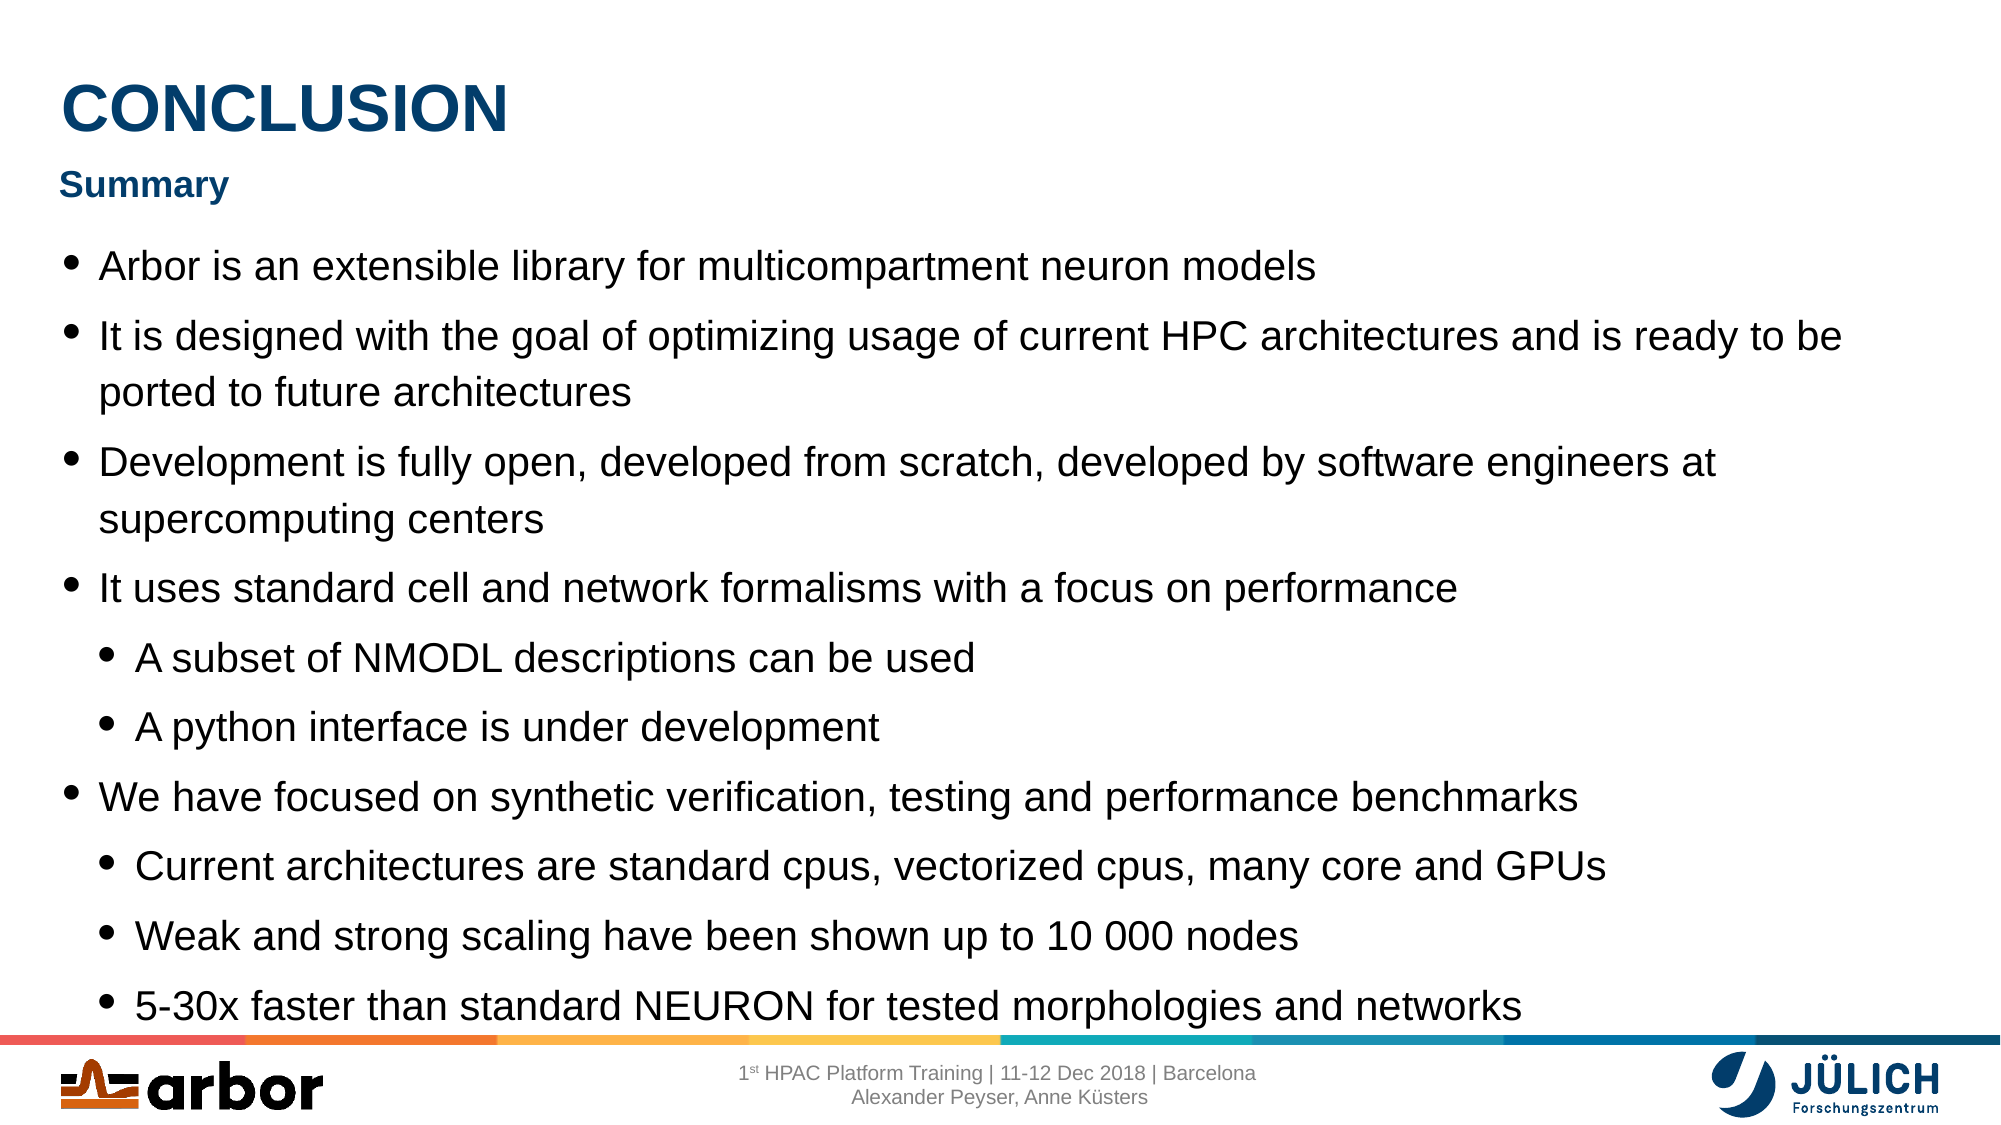

# Conclusion
Summary
Arbor is an extensible library for multicompartment neuron models
It is designed with the goal of optimizing usage of current HPC architectures and is ready to be ported to future architectures
Development is fully open, developed from scratch, developed by software engineers at supercomputing centers
It uses standard cell and network formalisms with a focus on performance
A subset of NMODL descriptions can be used
A python interface is under development
We have focused on synthetic verification, testing and performance benchmarks
Current architectures are standard cpus, vectorized cpus, many core and GPUs
Weak and strong scaling have been shown up to 10 000 nodes
5-30x faster than standard NEURON for tested morphologies and networks